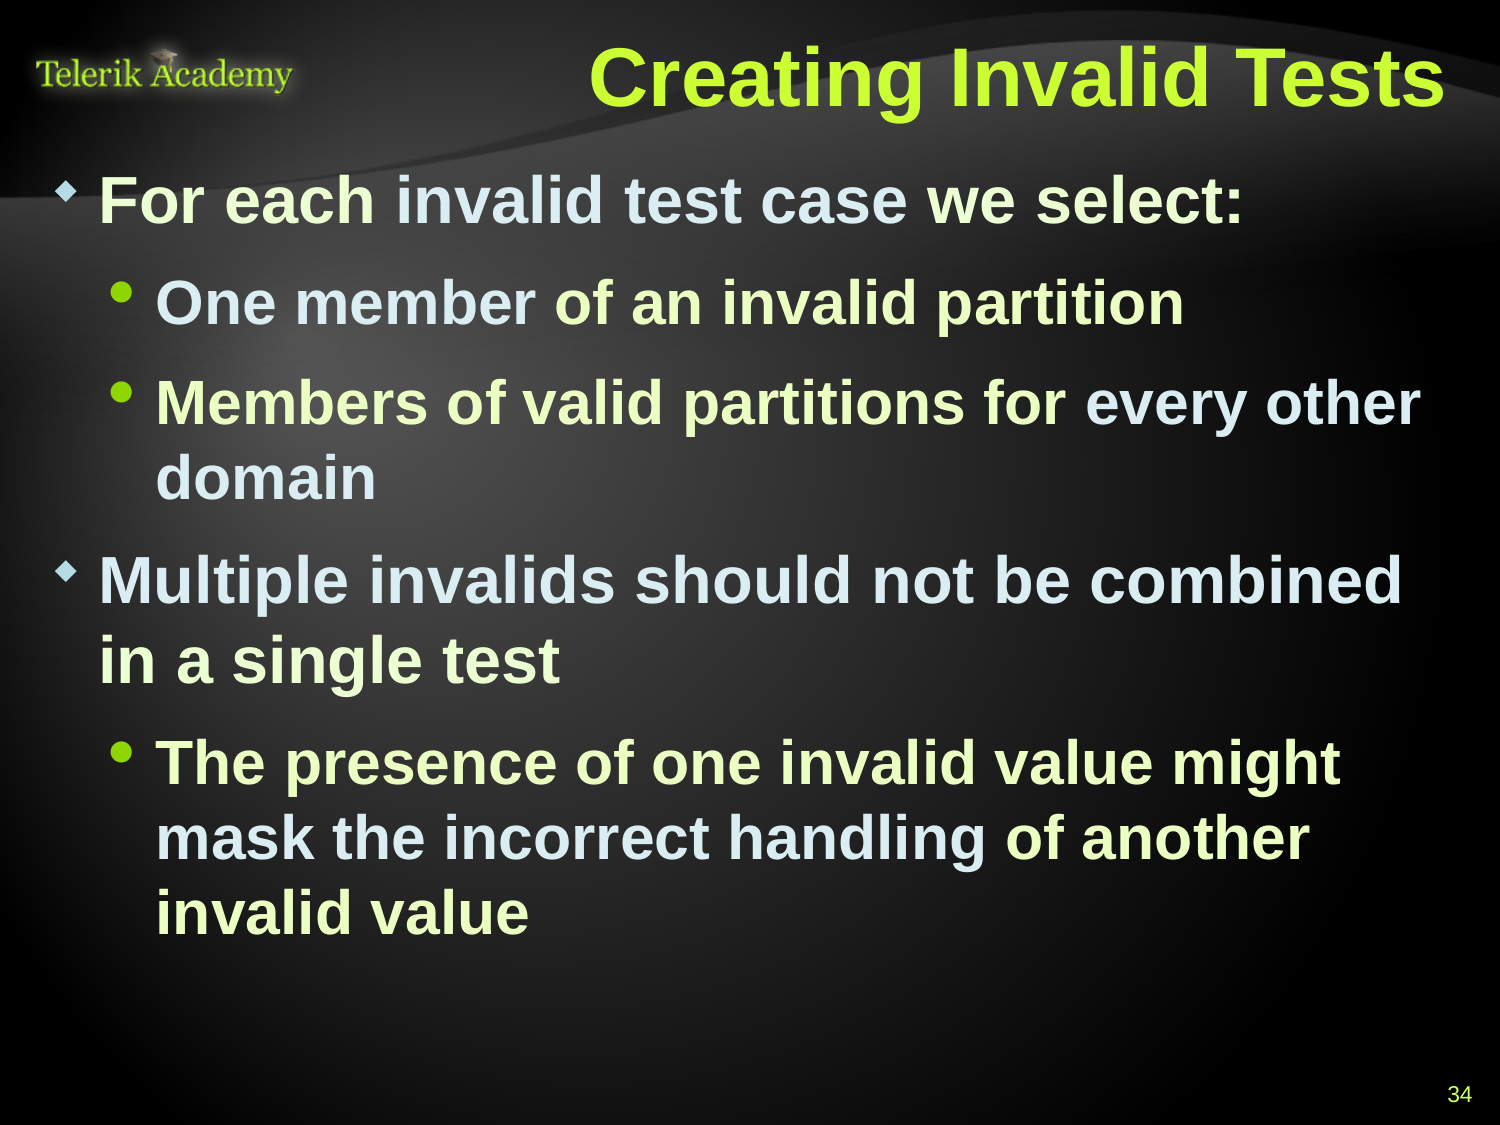

# Creating Invalid Tests
For each invalid test case we select:
One member of an invalid partition
Members of valid partitions for every other domain
Multiple invalids should not be combined in a single test
The presence of one invalid value might mask the incorrect handling of another invalid value
34